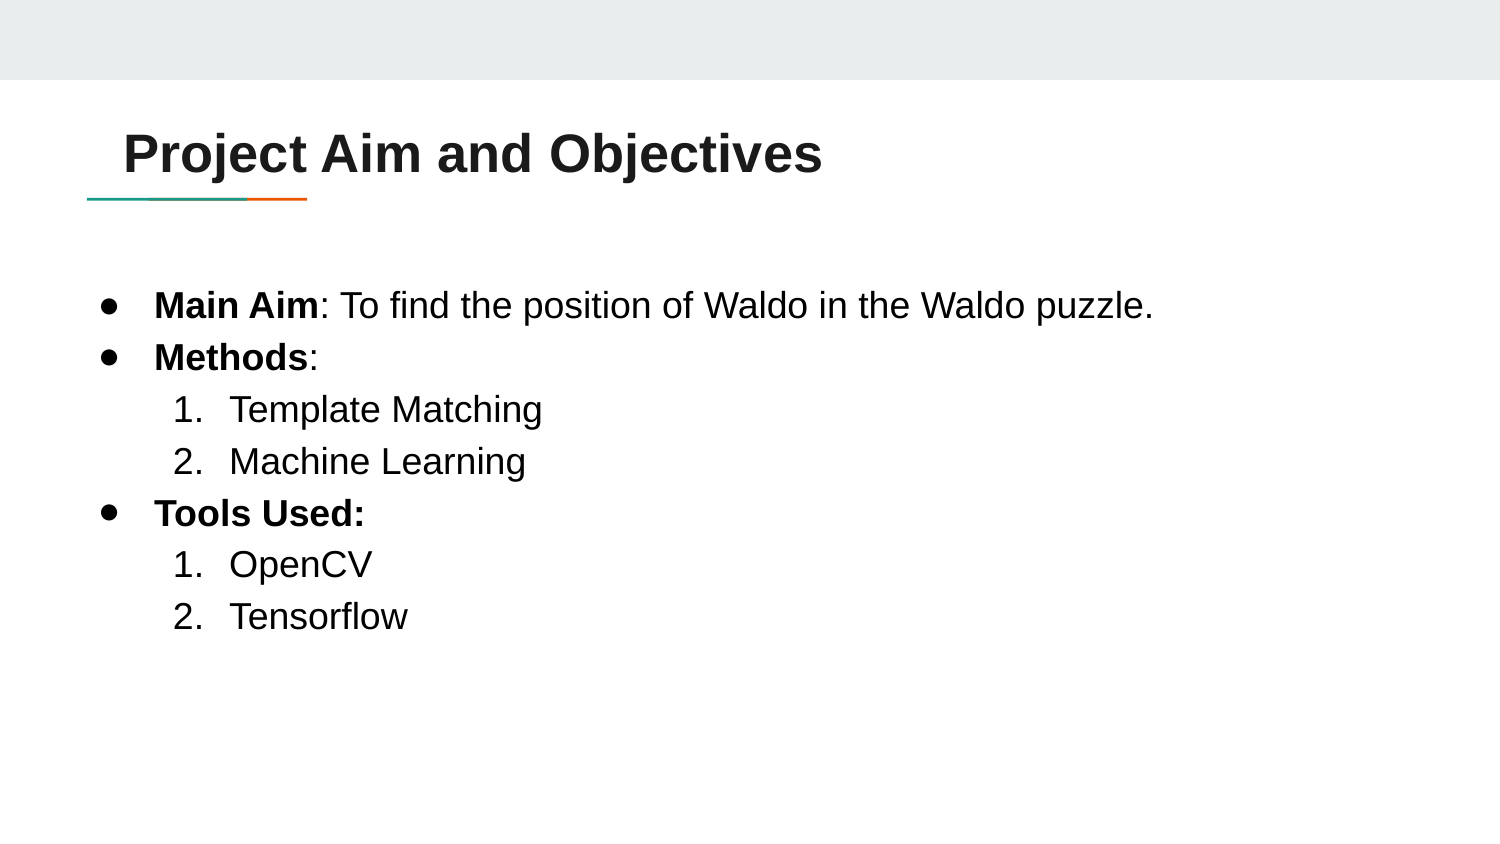

# Project Aim and Objectives
Main Aim: To find the position of Waldo in the Waldo puzzle.
Methods:
Template Matching
Machine Learning
Tools Used:
OpenCV
Tensorflow